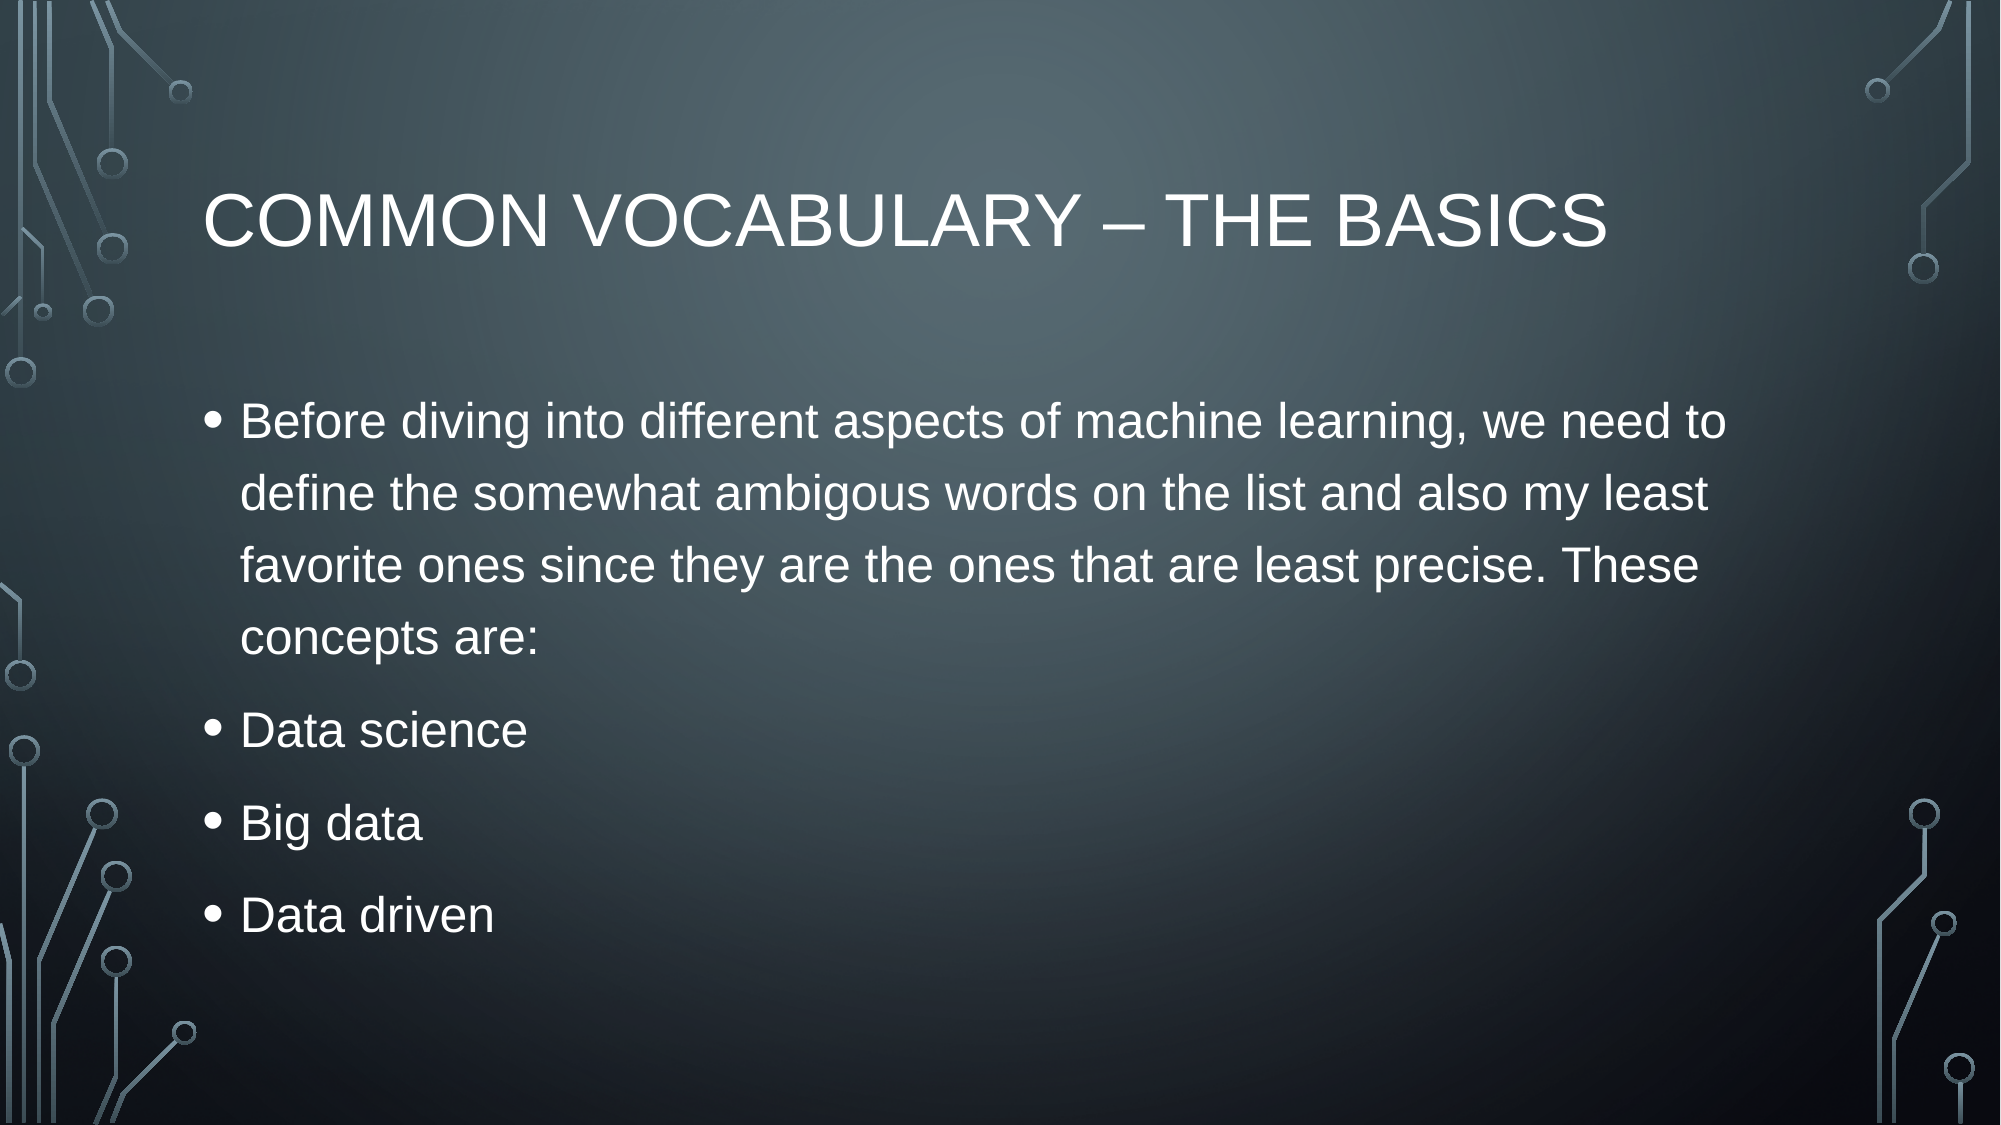

# Common vocabulary – the basics
Before diving into different aspects of machine learning, we need to define the somewhat ambigous words on the list and also my least favorite ones since they are the ones that are least precise. These concepts are:
Data science
Big data
Data driven